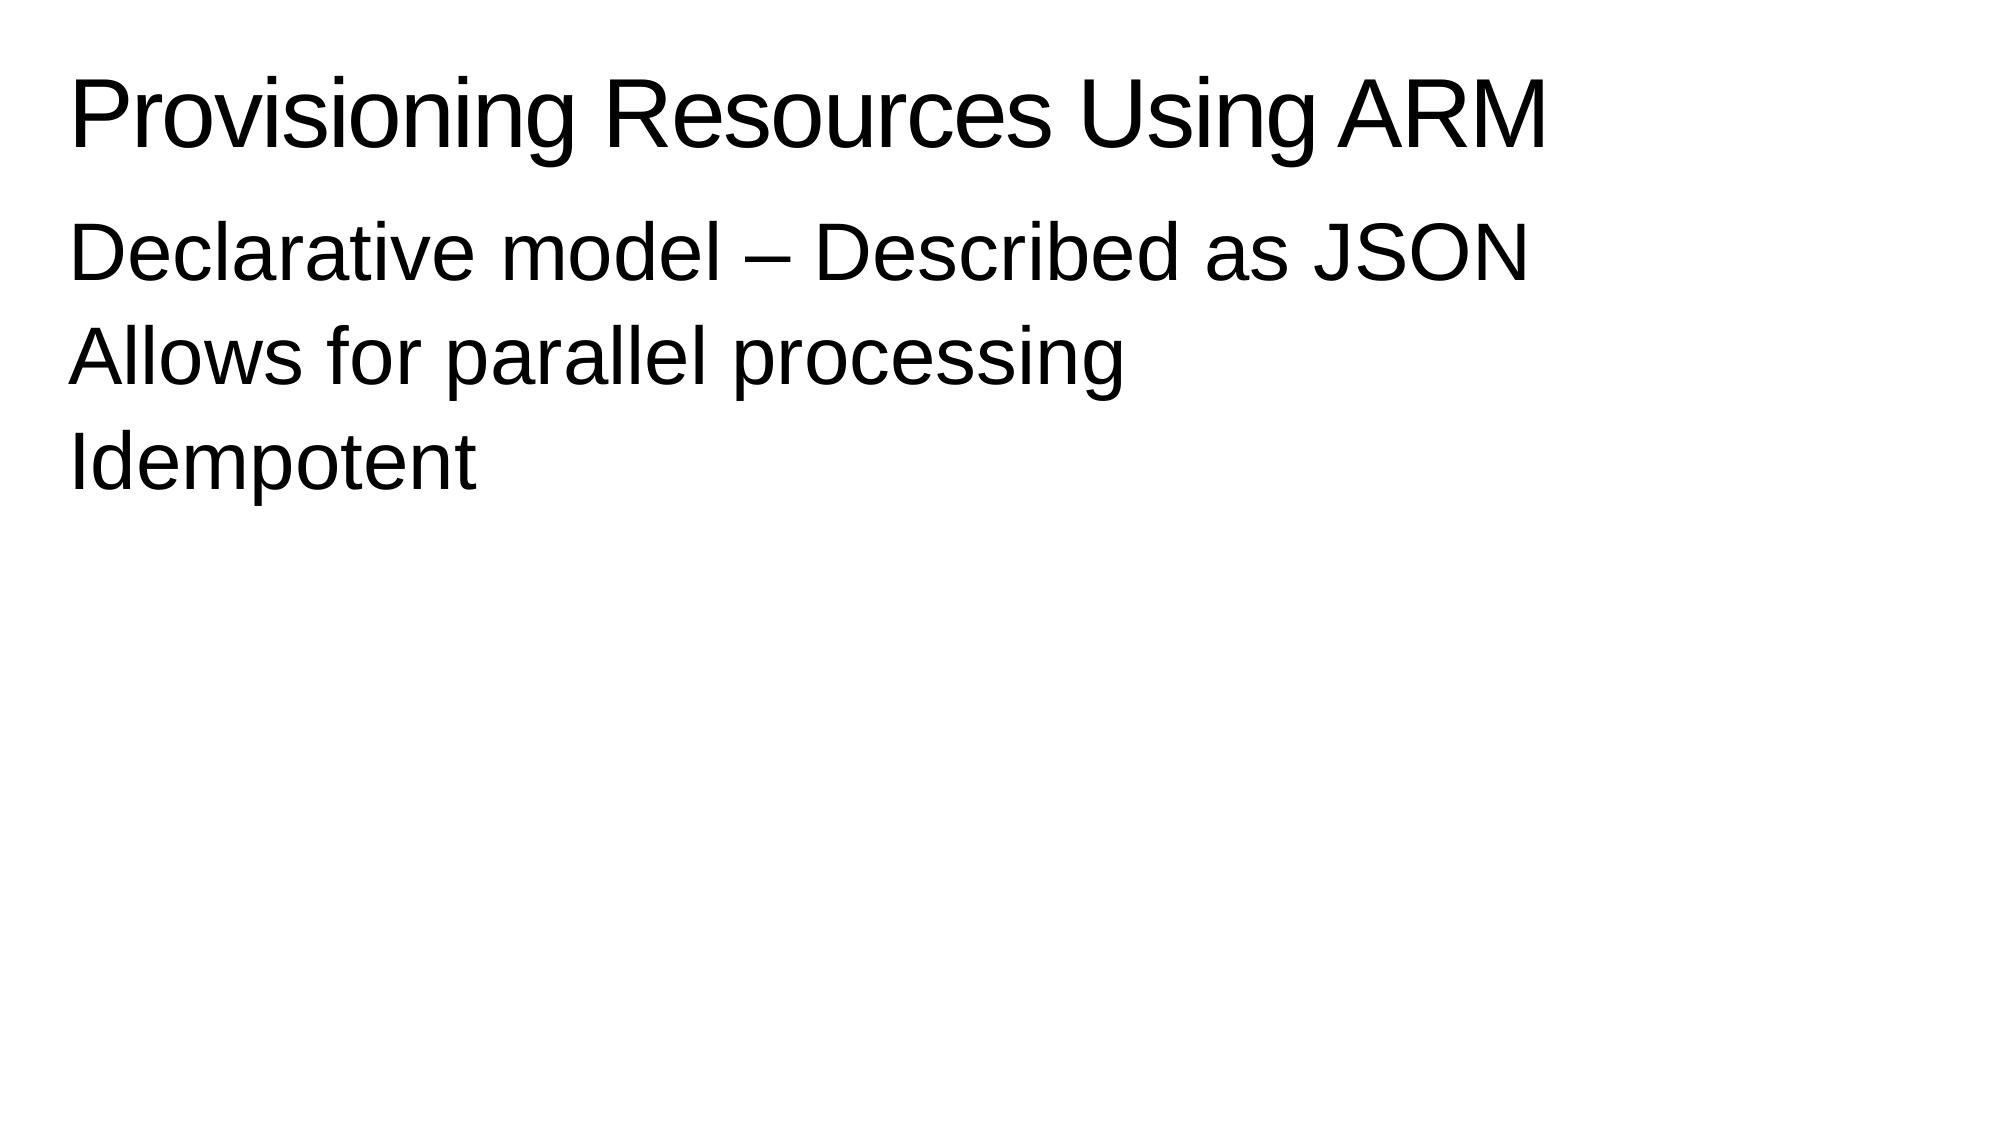

# Provisioning Resources Using ARM
Declarative model – Described as JSON
Allows for parallel processing
Idempotent